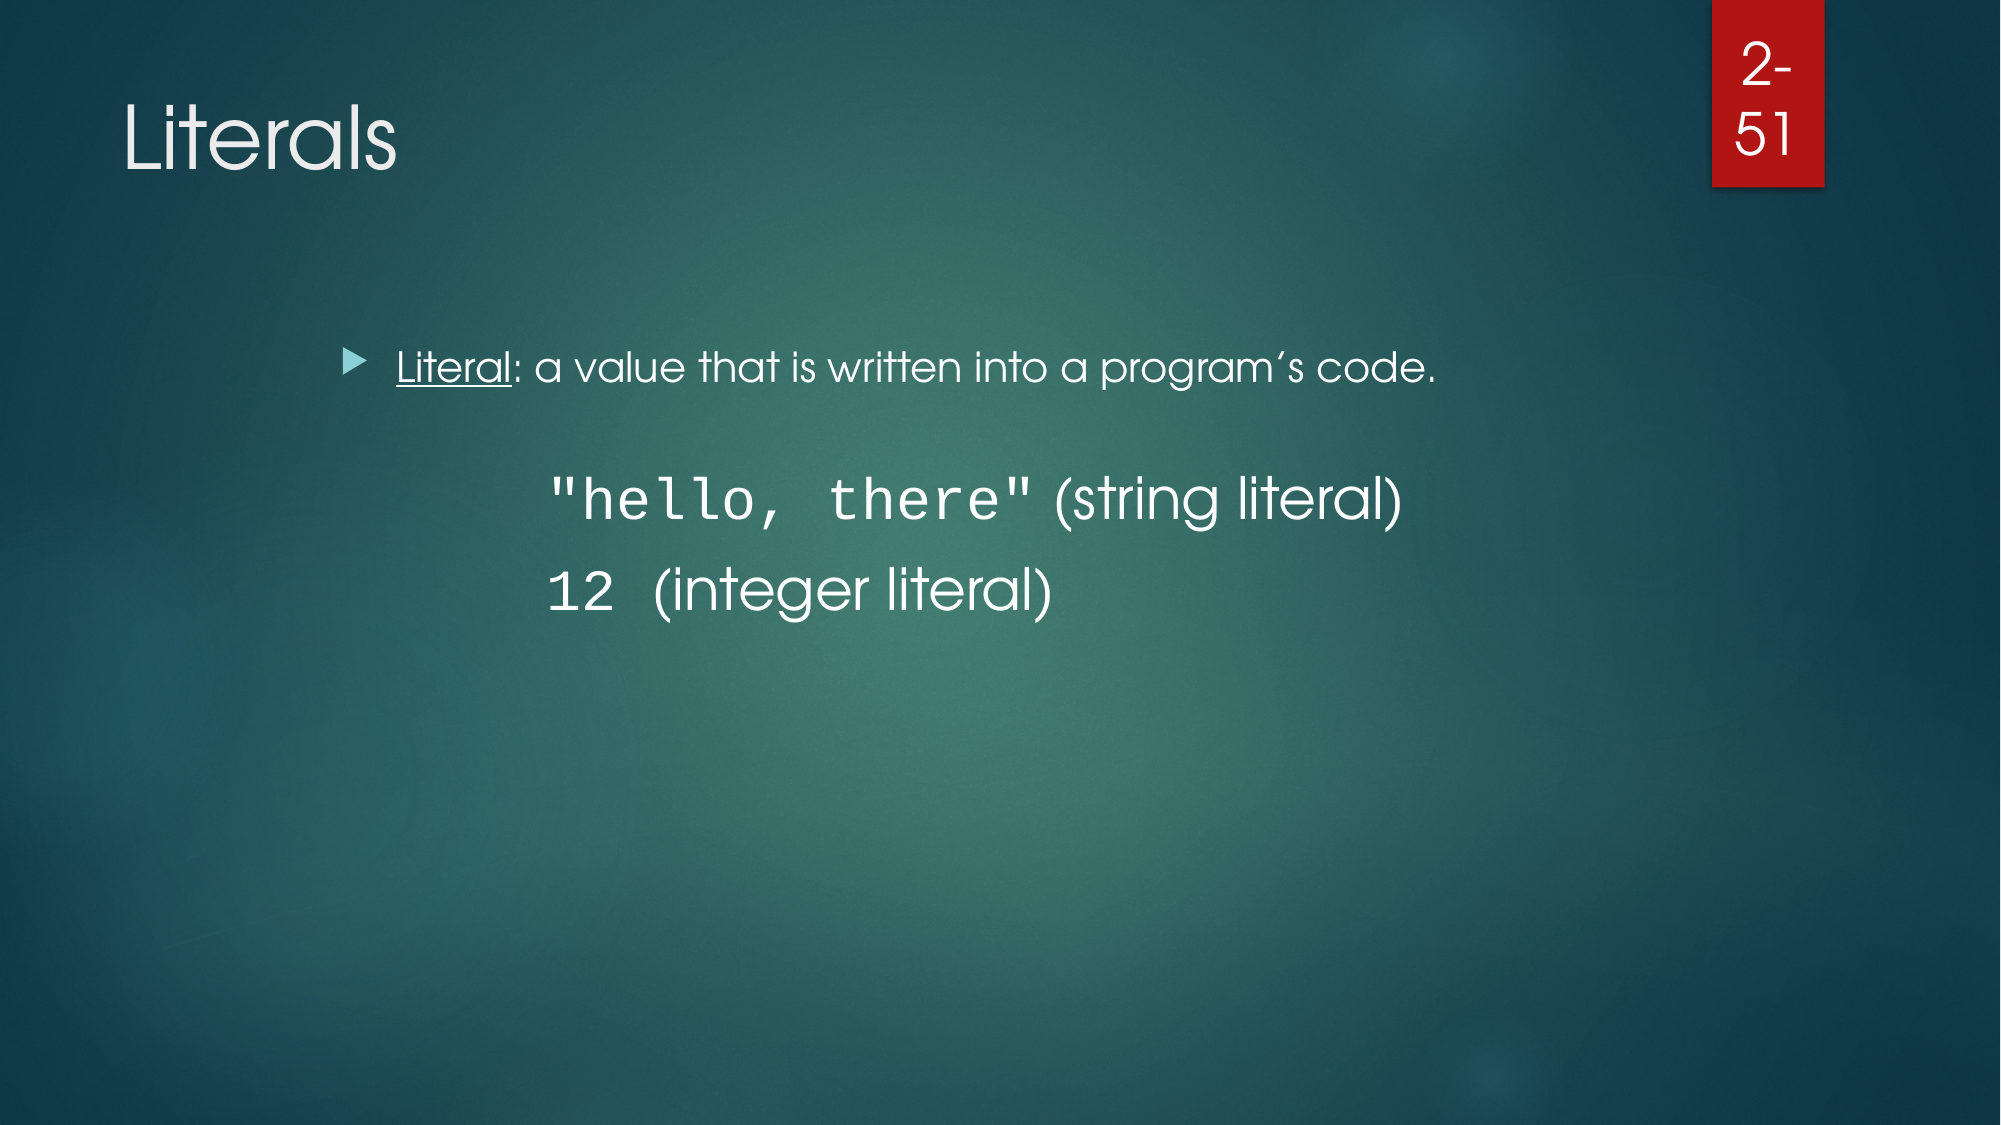

2-51
# Literals

Literal: a value that is written into a program’s code.
		"hello, there" (string literal)
		12 (integer literal)